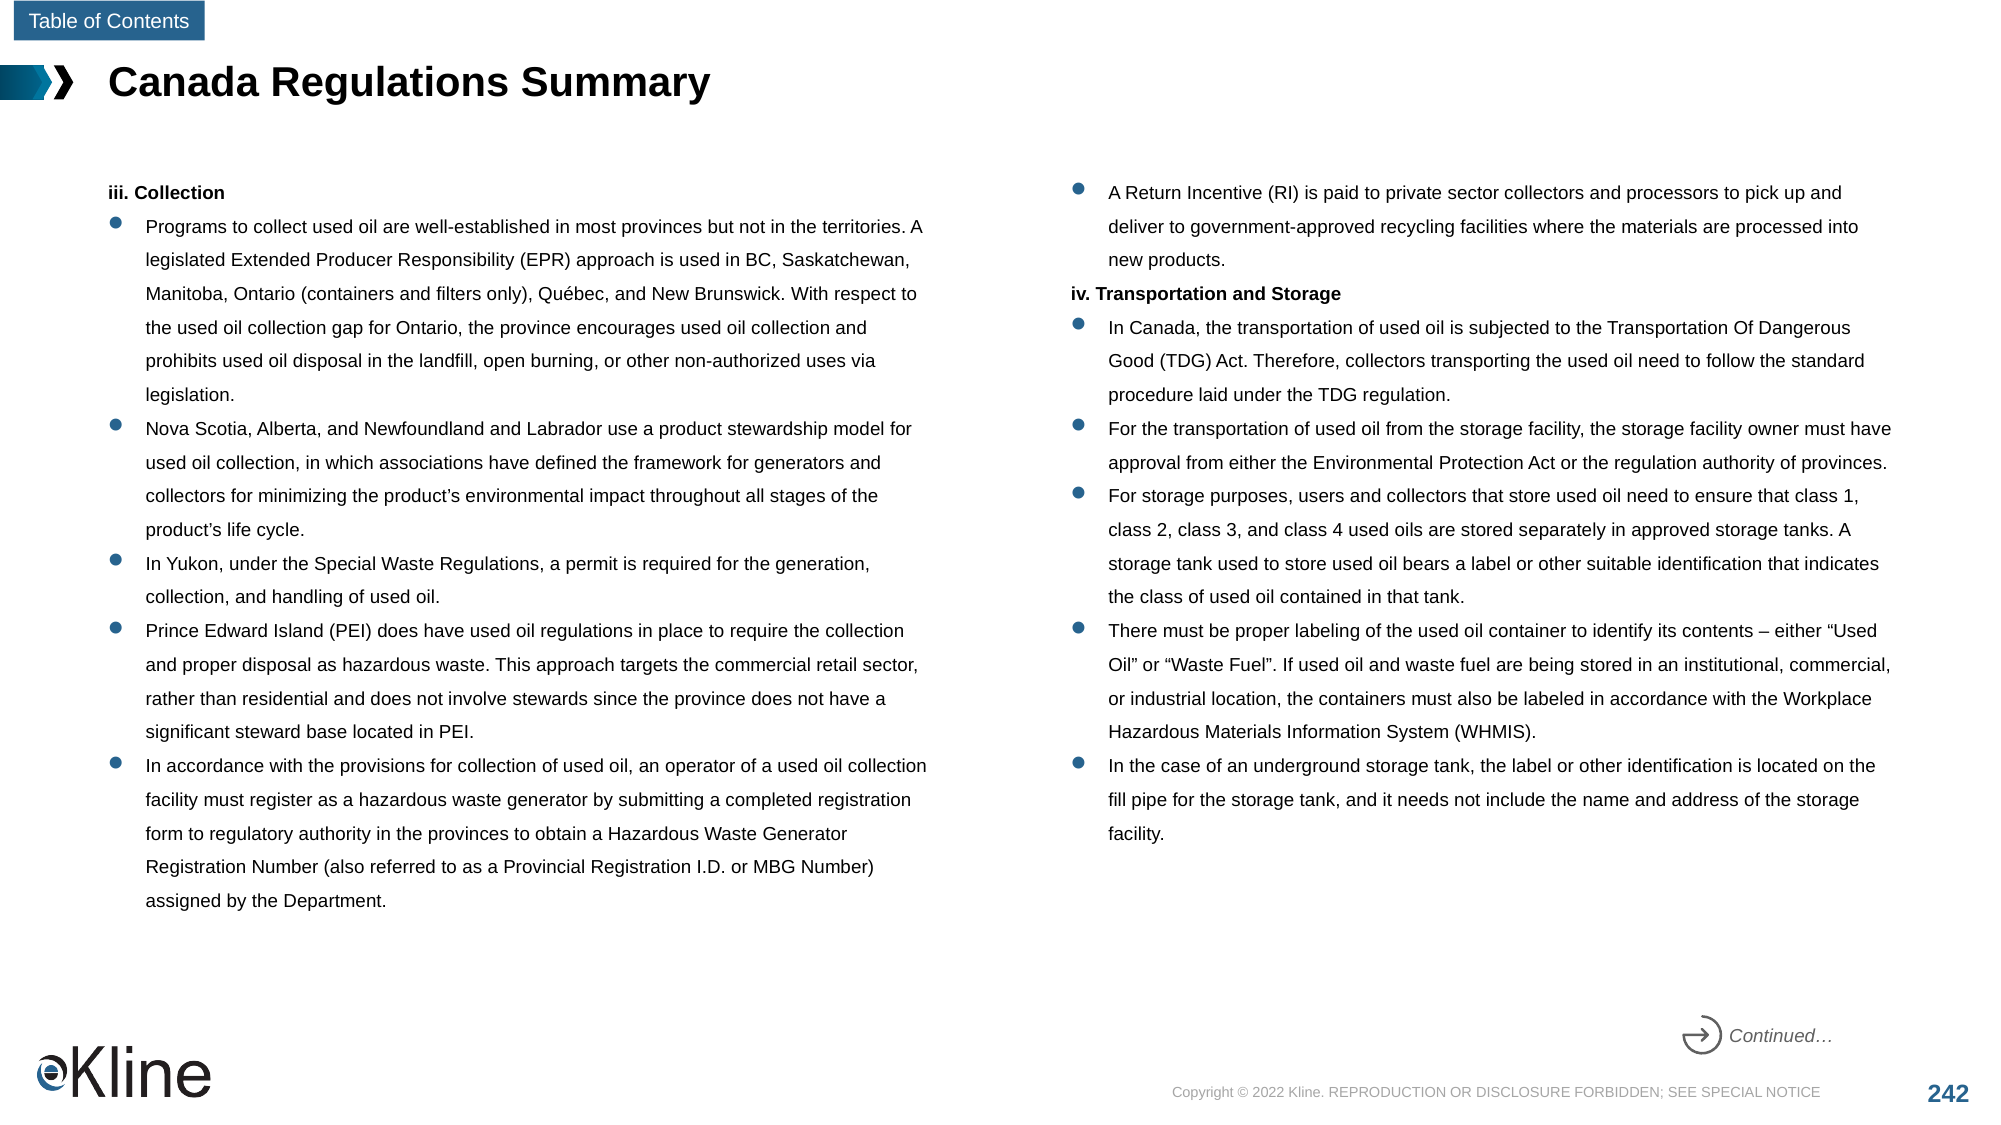

# Canada Regulations Summary
iii. Collection
Programs to collect used oil are well-established in most provinces but not in the territories. A legislated Extended Producer Responsibility (EPR) approach is used in BC, Saskatchewan, Manitoba, Ontario (containers and filters only), Québec, and New Brunswick. With respect to the used oil collection gap for Ontario, the province encourages used oil collection and prohibits used oil disposal in the landfill, open burning, or other non-authorized uses via legislation.
Nova Scotia, Alberta, and Newfoundland and Labrador use a product stewardship model for used oil collection, in which associations have defined the framework for generators and collectors for minimizing the product’s environmental impact throughout all stages of the product’s life cycle.
In Yukon, under the Special Waste Regulations, a permit is required for the generation, collection, and handling of used oil.
Prince Edward Island (PEI) does have used oil regulations in place to require the collection and proper disposal as hazardous waste. This approach targets the commercial retail sector, rather than residential and does not involve stewards since the province does not have a significant steward base located in PEI.
In accordance with the provisions for collection of used oil, an operator of a used oil collection facility must register as a hazardous waste generator by submitting a completed registration form to regulatory authority in the provinces to obtain a Hazardous Waste Generator Registration Number (also referred to as a Provincial Registration I.D. or MBG Number) assigned by the Department.
A Return Incentive (RI) is paid to private sector collectors and processors to pick up and deliver to government-approved recycling facilities where the materials are processed into new products.
iv. Transportation and Storage
In Canada, the transportation of used oil is subjected to the Transportation Of Dangerous Good (TDG) Act. Therefore, collectors transporting the used oil need to follow the standard procedure laid under the TDG regulation.
For the transportation of used oil from the storage facility, the storage facility owner must have approval from either the Environmental Protection Act or the regulation authority of provinces.
For storage purposes, users and collectors that store used oil need to ensure that class 1, class 2, class 3, and class 4 used oils are stored separately in approved storage tanks. A storage tank used to store used oil bears a label or other suitable identification that indicates the class of used oil contained in that tank.
There must be proper labeling of the used oil container to identify its contents – either “Used Oil” or “Waste Fuel”. If used oil and waste fuel are being stored in an institutional, commercial, or industrial location, the containers must also be labeled in accordance with the Workplace Hazardous Materials Information System (WHMIS).
In the case of an underground storage tank, the label or other identification is located on the fill pipe for the storage tank, and it needs not include the name and address of the storage facility.

Continued…